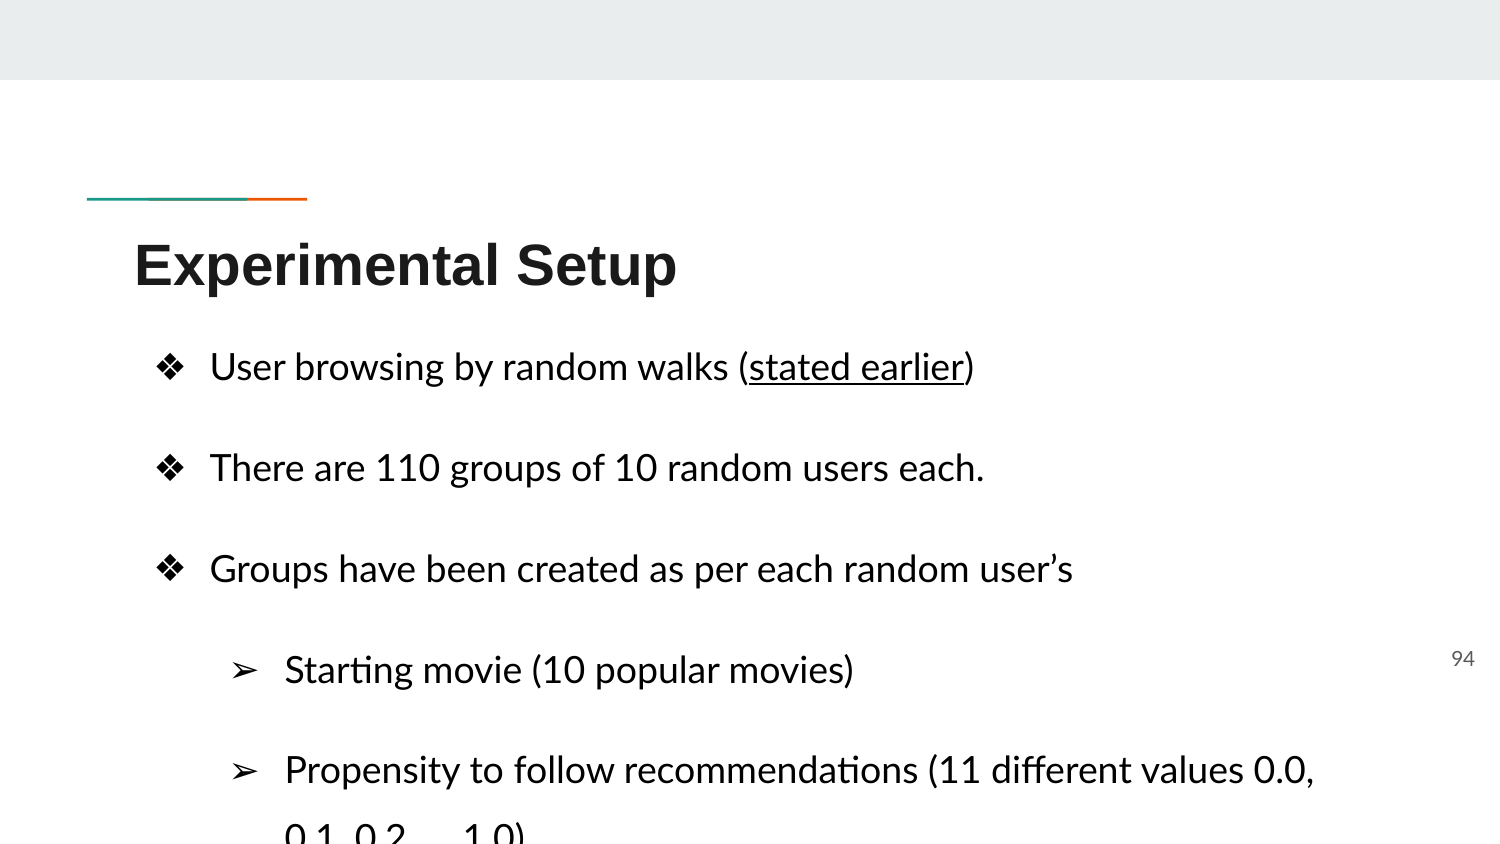

# Experimental Setup
User browsing by random walks (stated earlier)
There are 110 groups of 10 random users each.
Groups have been created as per each random user’s
Starting movie (10 popular movies)
Propensity to follow recommendations (11 different values 0.0, 0.1, 0.2 …, 1.0)
94